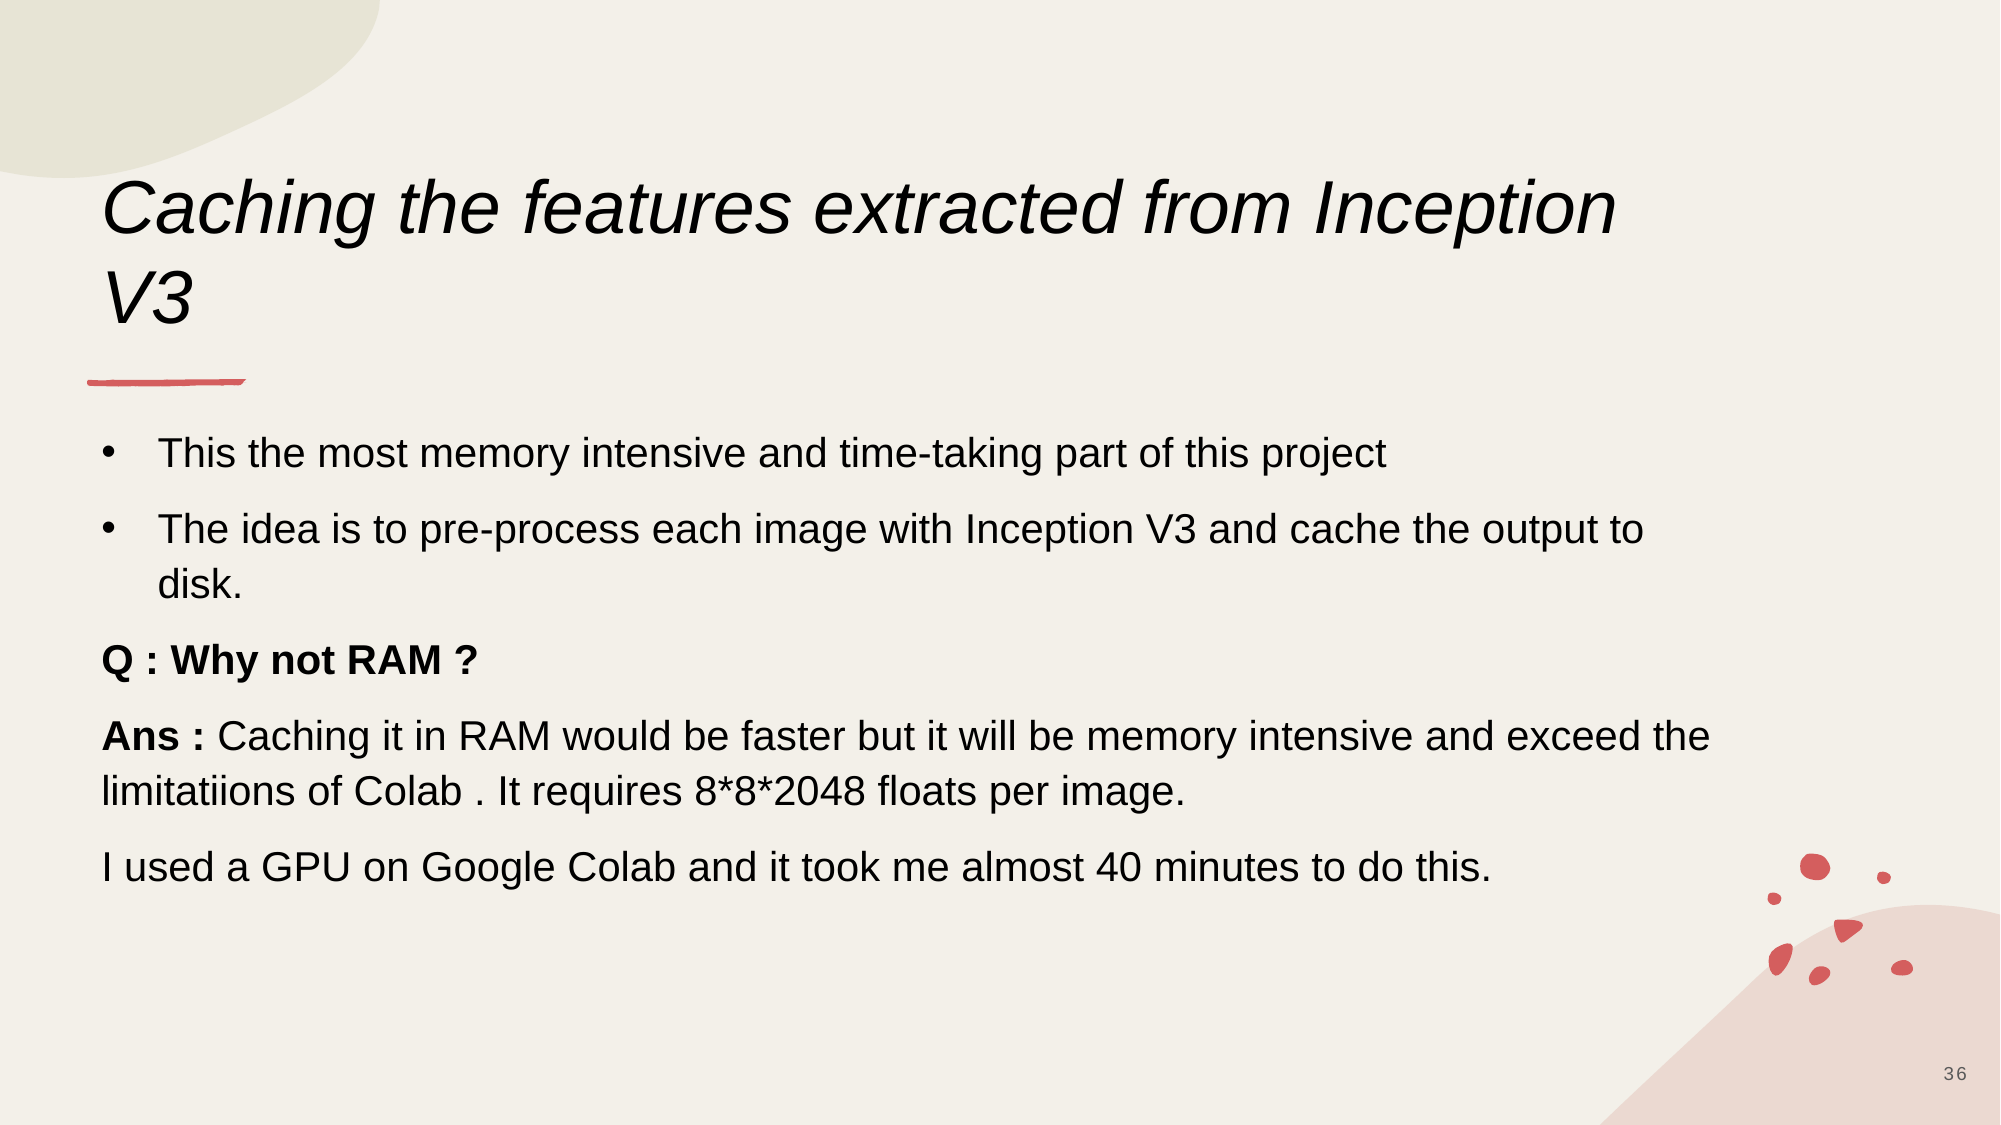

# Caching the features extracted from Inception V3
This the most memory intensive and time-taking part of this project
The idea is to pre-process each image with Inception V3 and cache the output to disk.
Q : Why not RAM ?
Ans : Caching it in RAM would be faster but it will be memory intensive and exceed the limitatiions of Colab . It requires 8*8*2048 floats per image.
I used a GPU on Google Colab and it took me almost 40 minutes to do this.
36